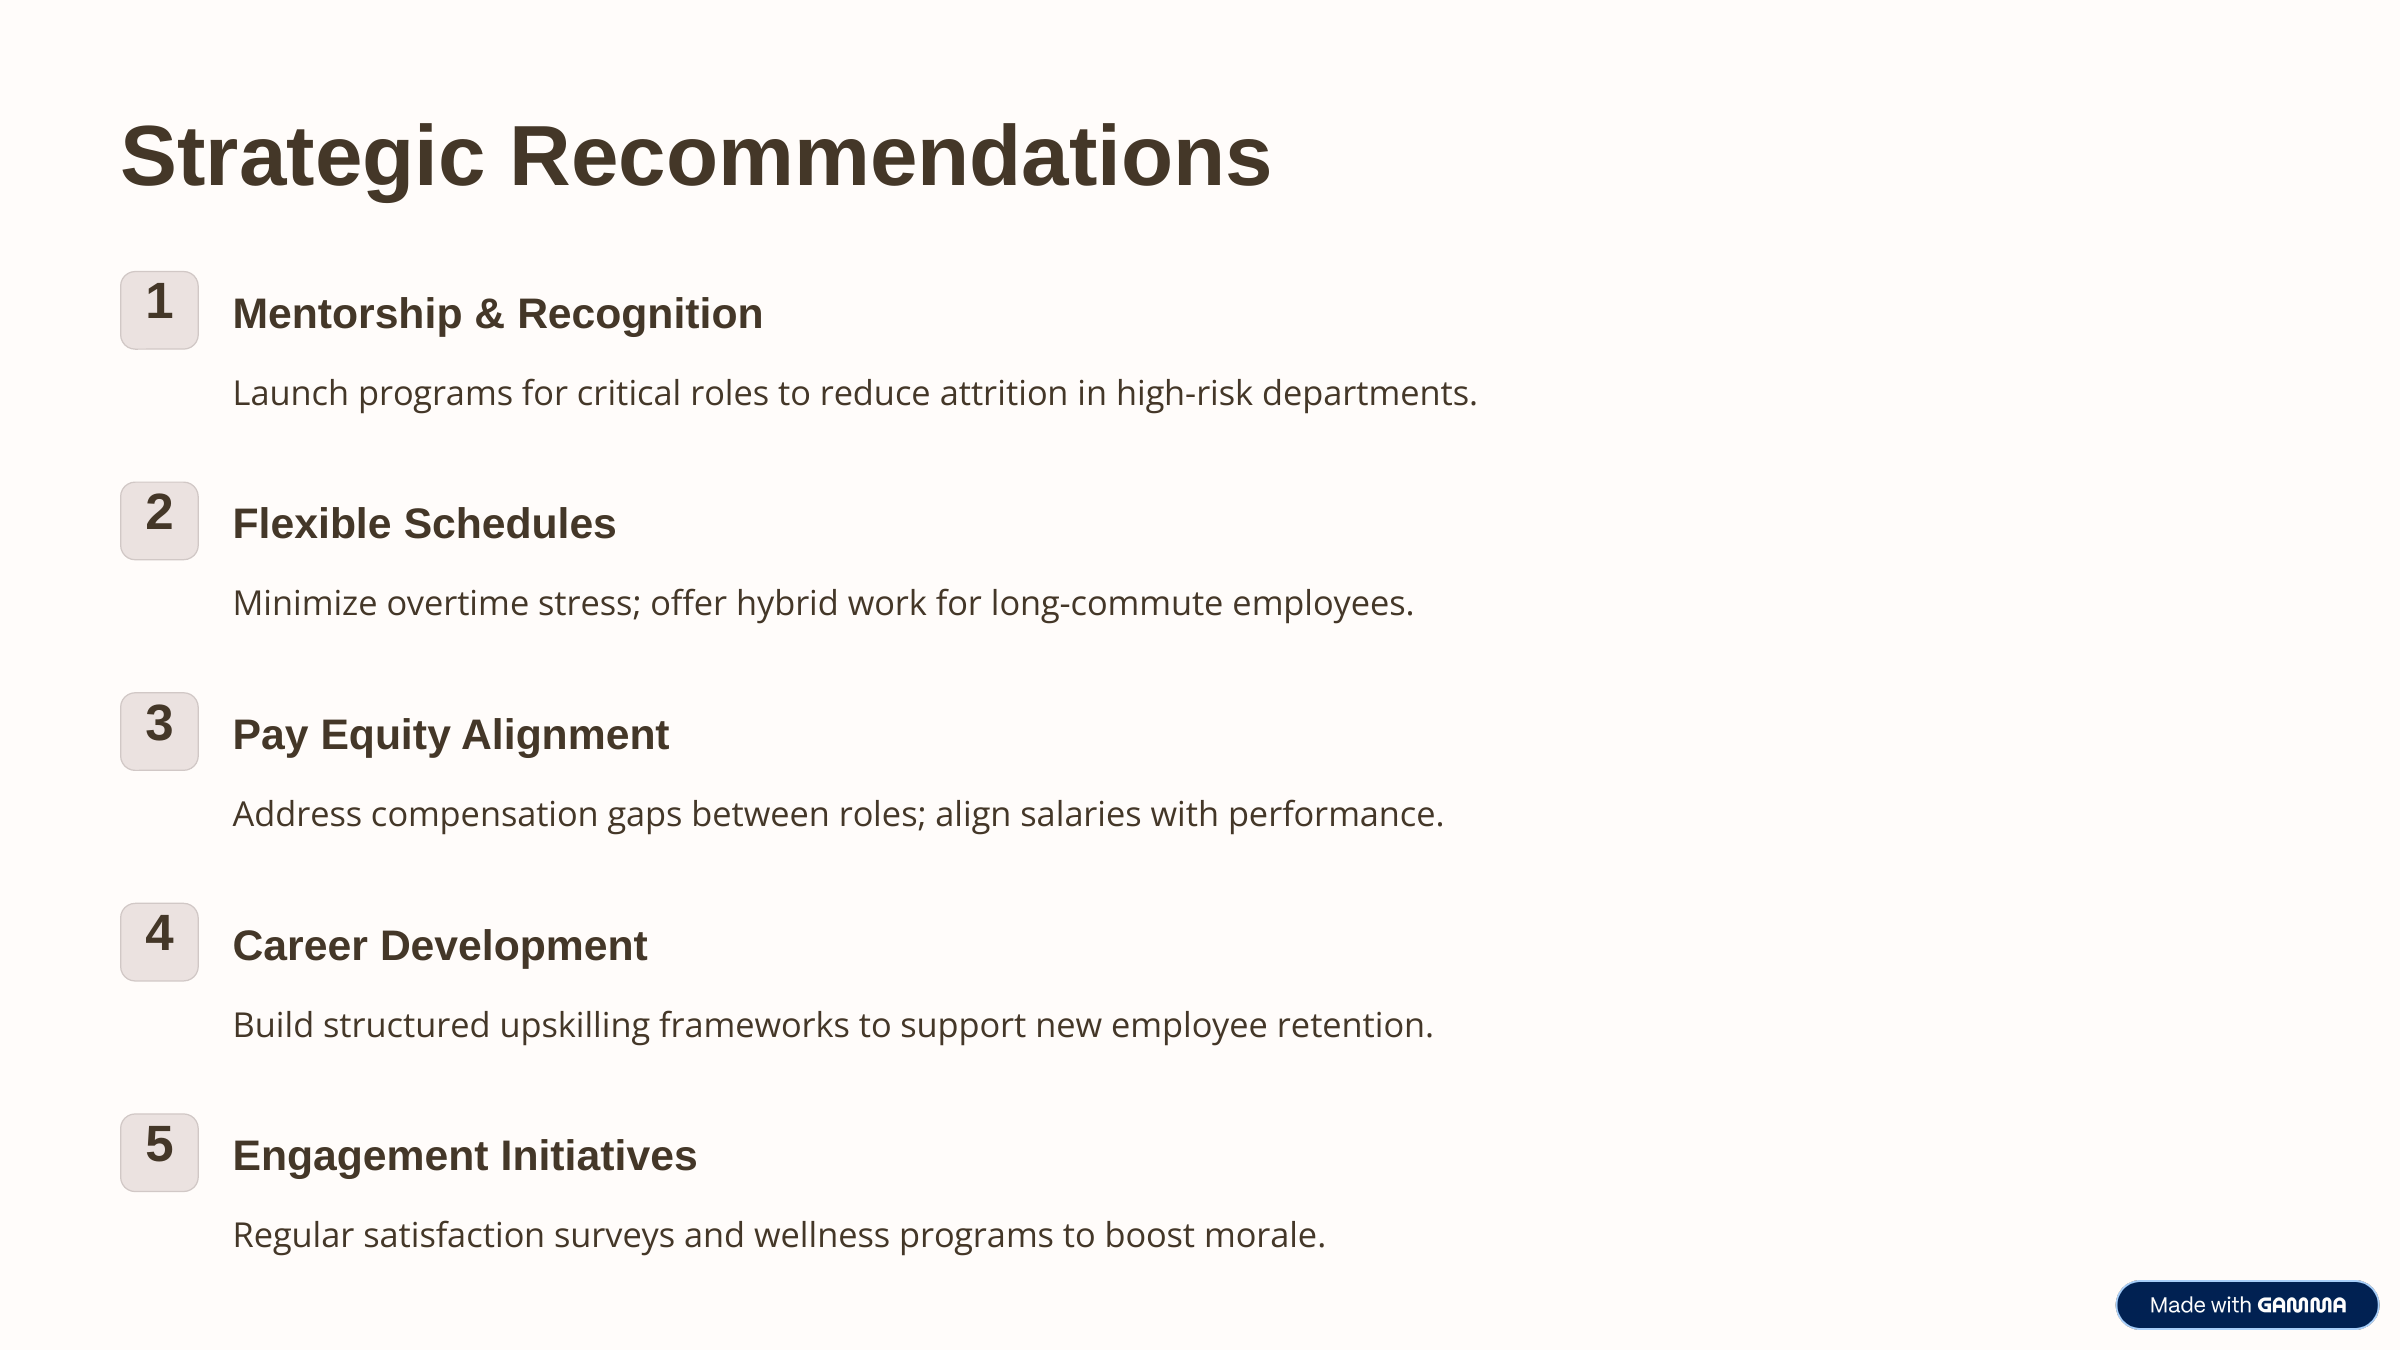

Strategic Recommendations

1
Mentorship & Recognition
Launch programs for critical roles to reduce attrition in high-risk departments.

2
Flexible Schedules
Minimize overtime stress; offer hybrid work for long-commute employees.

3
Pay Equity Alignment
Address compensation gaps between roles; align salaries with performance.

4
Career Development
Build structured upskilling frameworks to support new employee retention.

5
Engagement Initiatives
Regular satisfaction surveys and wellness programs to boost morale.